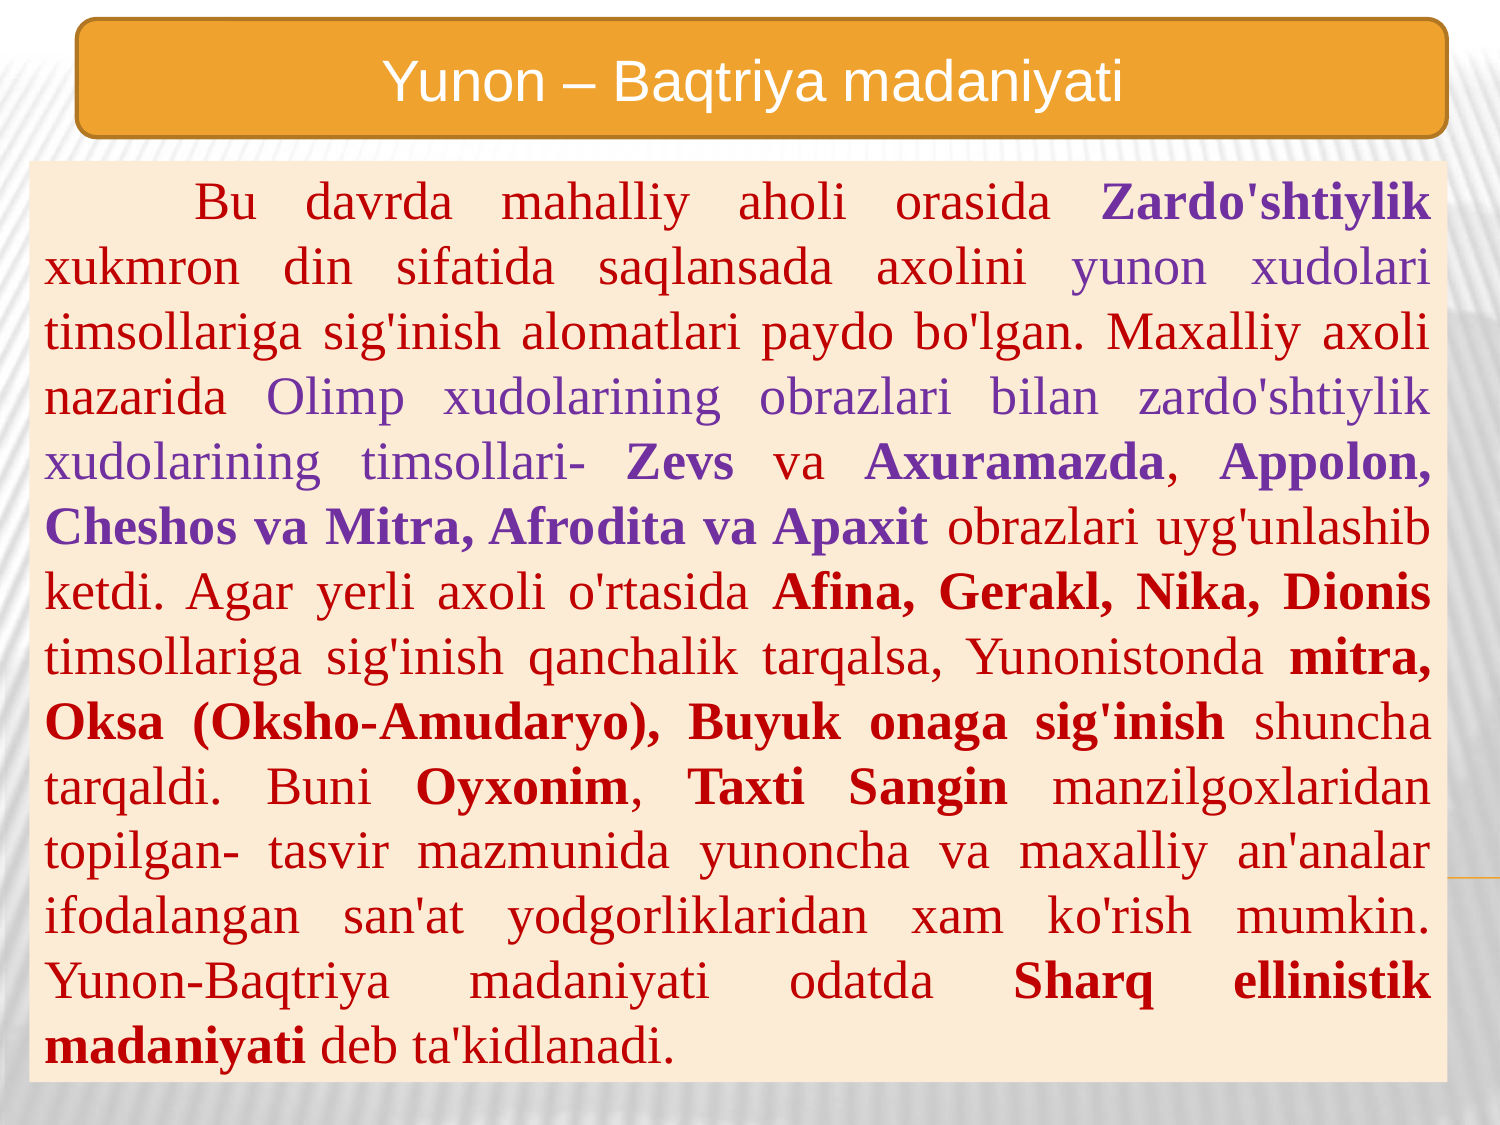

Yunon – Baqtriya madaniyati
	Bu davrda mahalliy aholi orasida Zardo'shtiylik xukmron din sifatida saqlansada axolini yunon xudolari timsollariga sig'inish alomatlari paydo bo'lgan. Maxalliy axoli nazarida Olimp xudolarining obrazlari bilan zardo'shtiylik xudolarining timsollari- Zevs va Axuramazda, Appolon, Cheshos va Mitra, Afrodita va Apaxit obrazlari uyg'unlashib ketdi. Agar yerli axoli o'rtasida Afina, Gerakl, Nika, Dionis timsollariga sig'inish qanchalik tarqalsa, Yunonistonda mitra, Oksa (Oksho-Amudaryo), Buyuk onaga sig'inish shuncha tarqaldi. Buni Oyxonim, Taxti Sangin manzilgoxlaridan topilgan- tasvir mazmunida yunoncha va maxalliy an'analar ifodalangan san'at yodgorliklaridan xam ko'rish mumkin. Yunon-Baqtriya madaniyati odatda Sharq ellinistik madaniyati deb ta'kidlanadi.